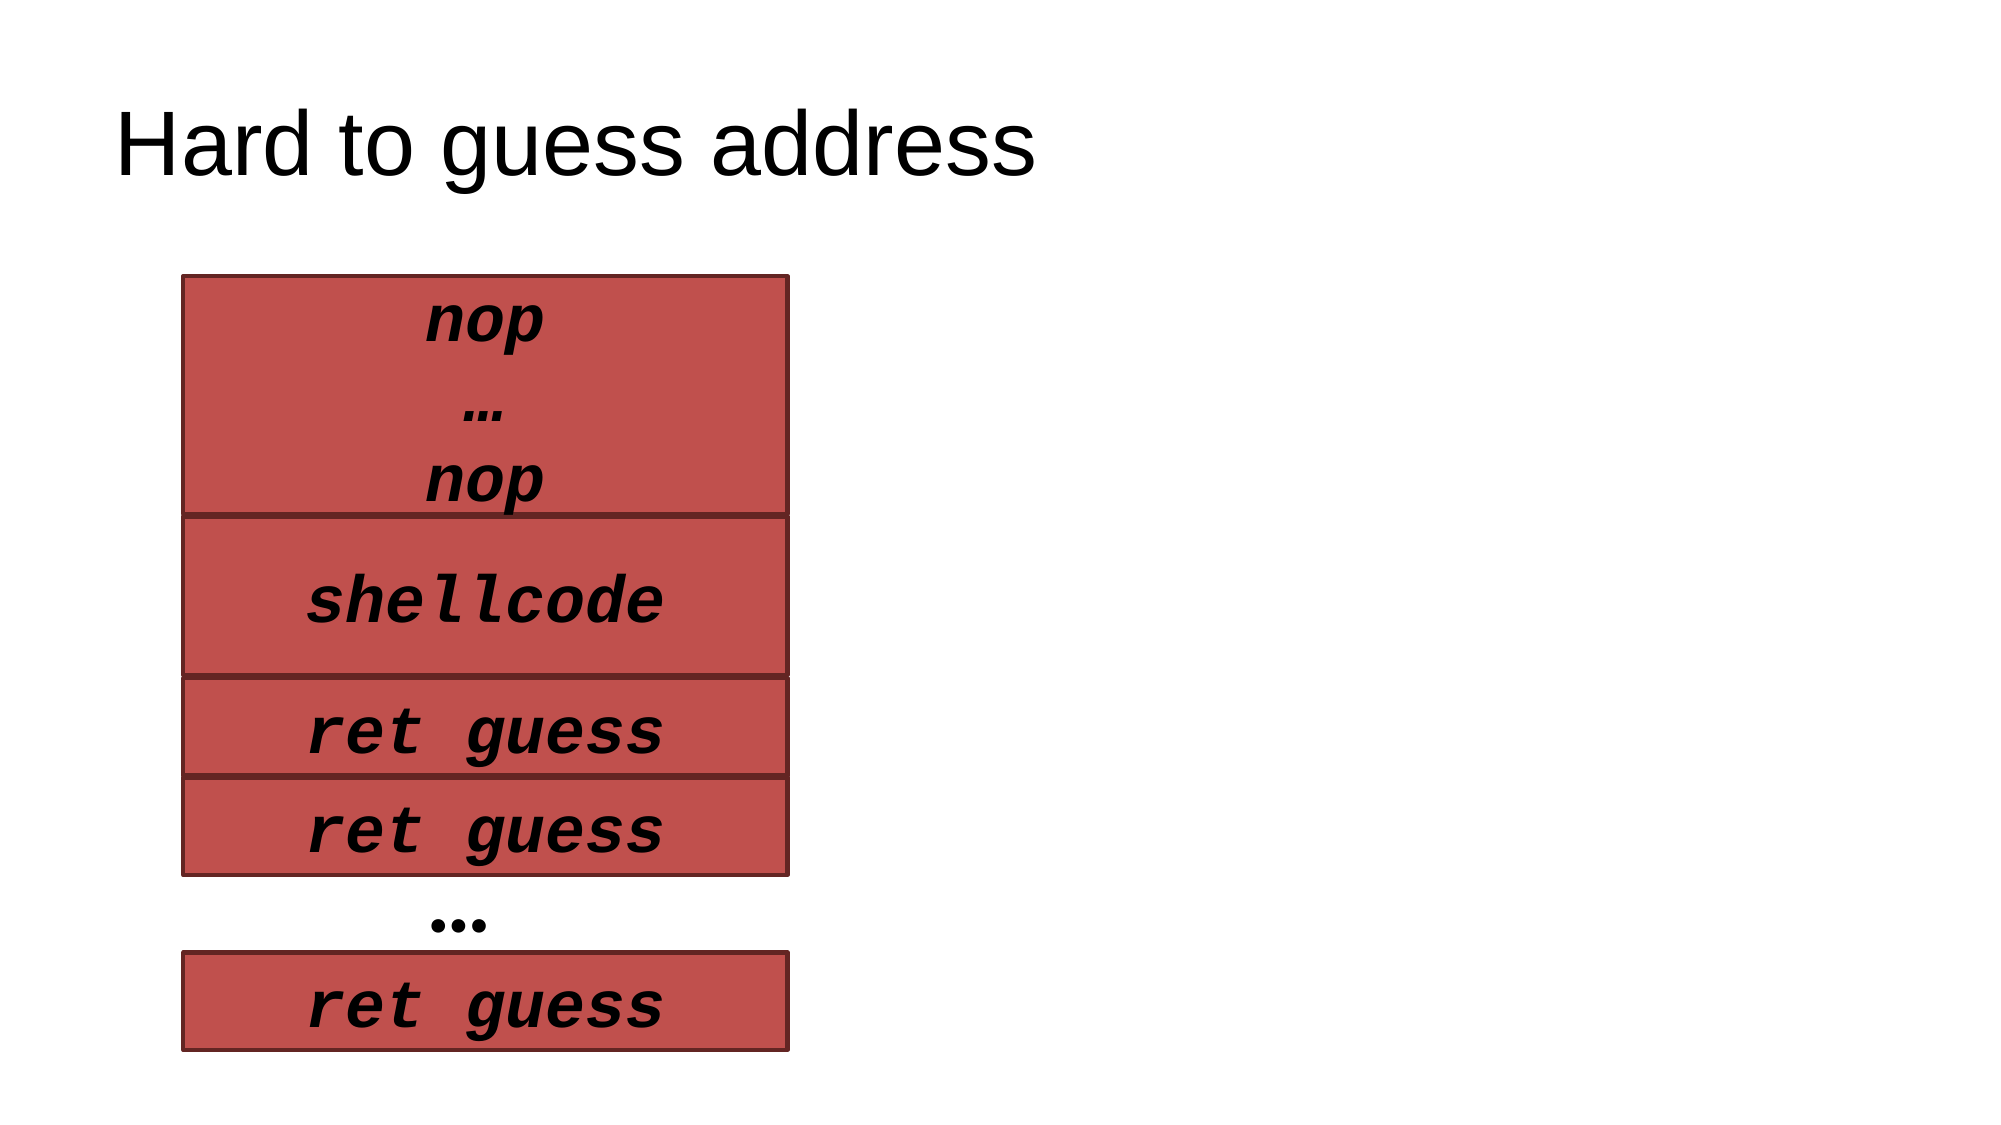

# Hard to guess address

nop
…
nop
shellcode
ret guess
ret guess
…
ret guess